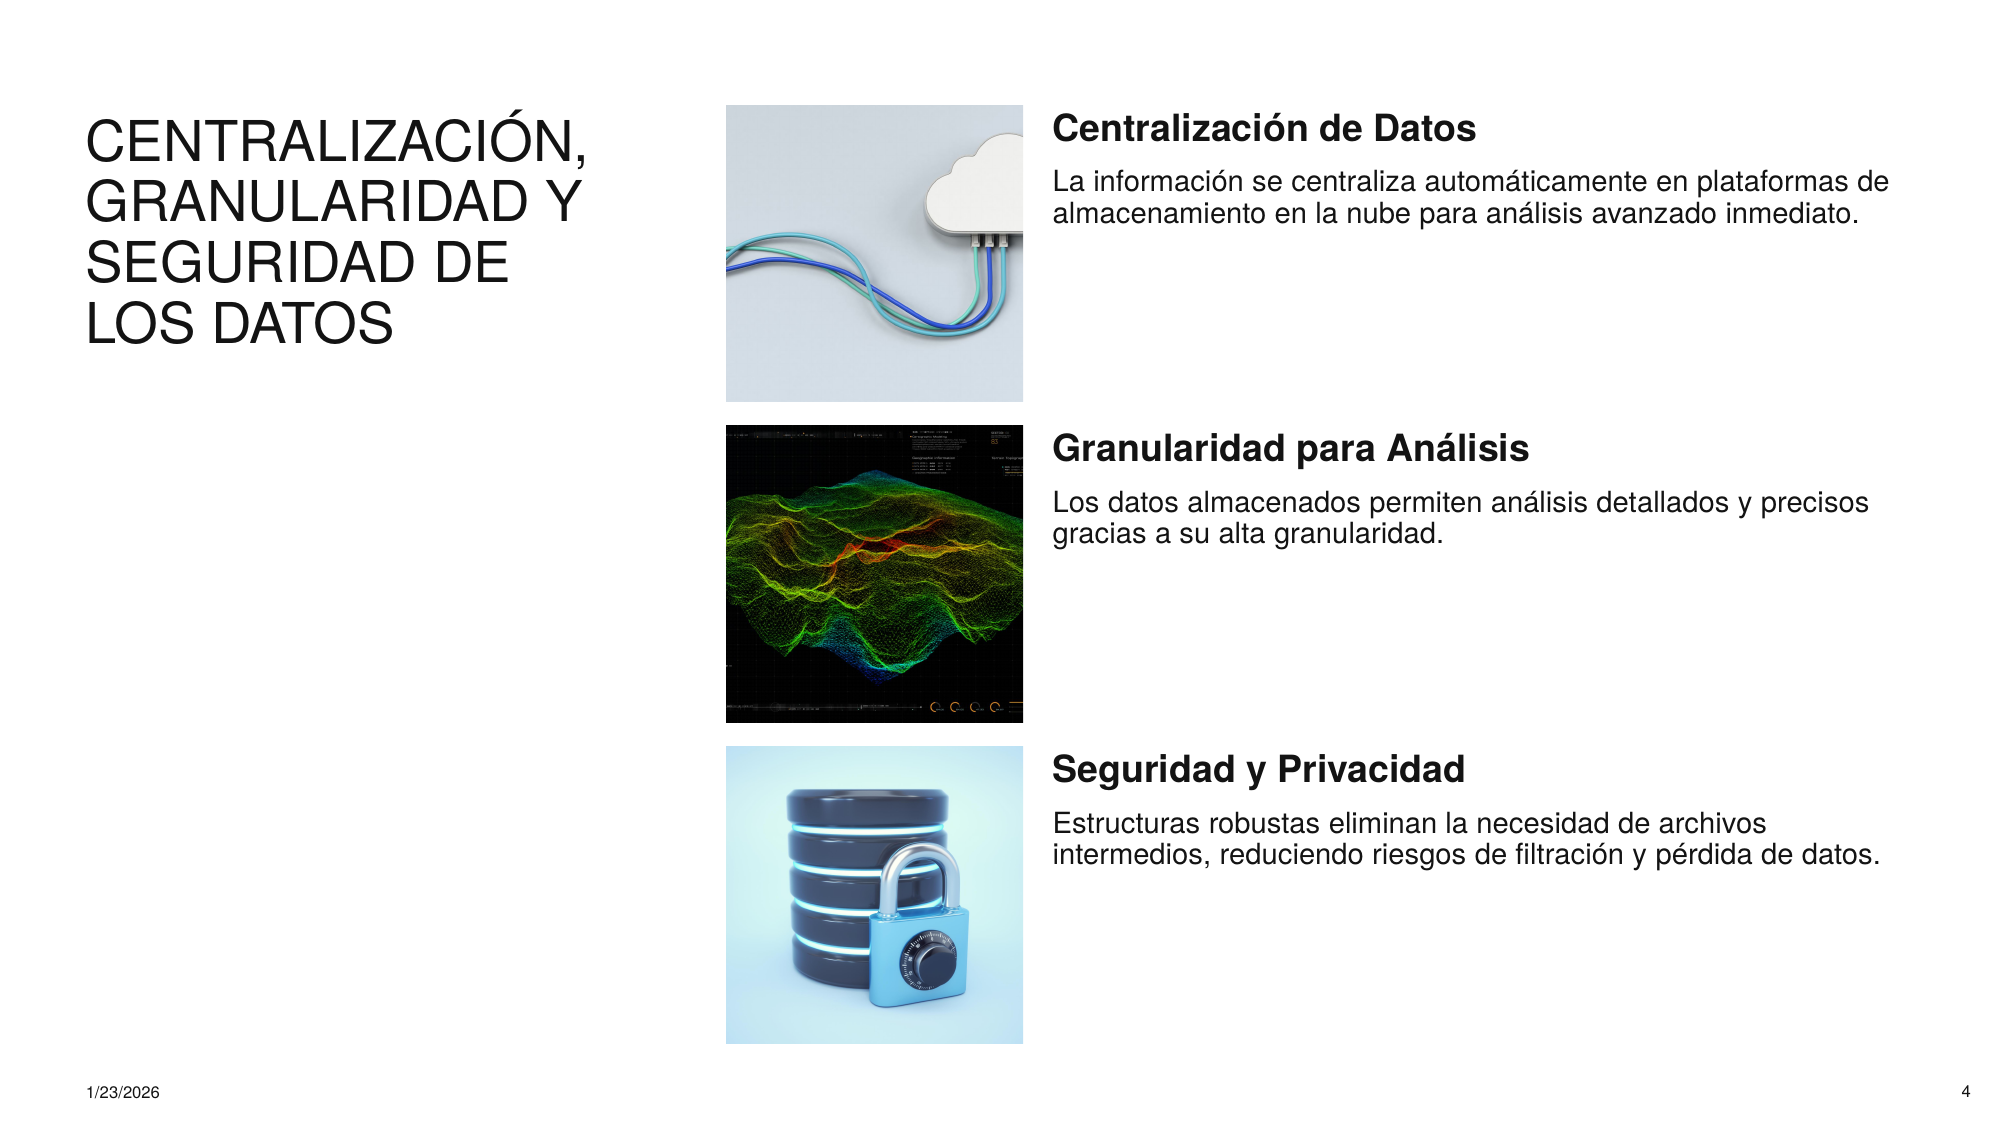

# Centralización, granularidad y seguridad de los datos
Centralización de Datos
La información se centraliza automáticamente en plataformas de almacenamiento en la nube para análisis avanzado inmediato.
Granularidad para Análisis
Los datos almacenados permiten análisis detallados y precisos gracias a su alta granularidad.
Seguridad y Privacidad
Estructuras robustas eliminan la necesidad de archivos intermedios, reduciendo riesgos de filtración y pérdida de datos.
1/23/2026
4